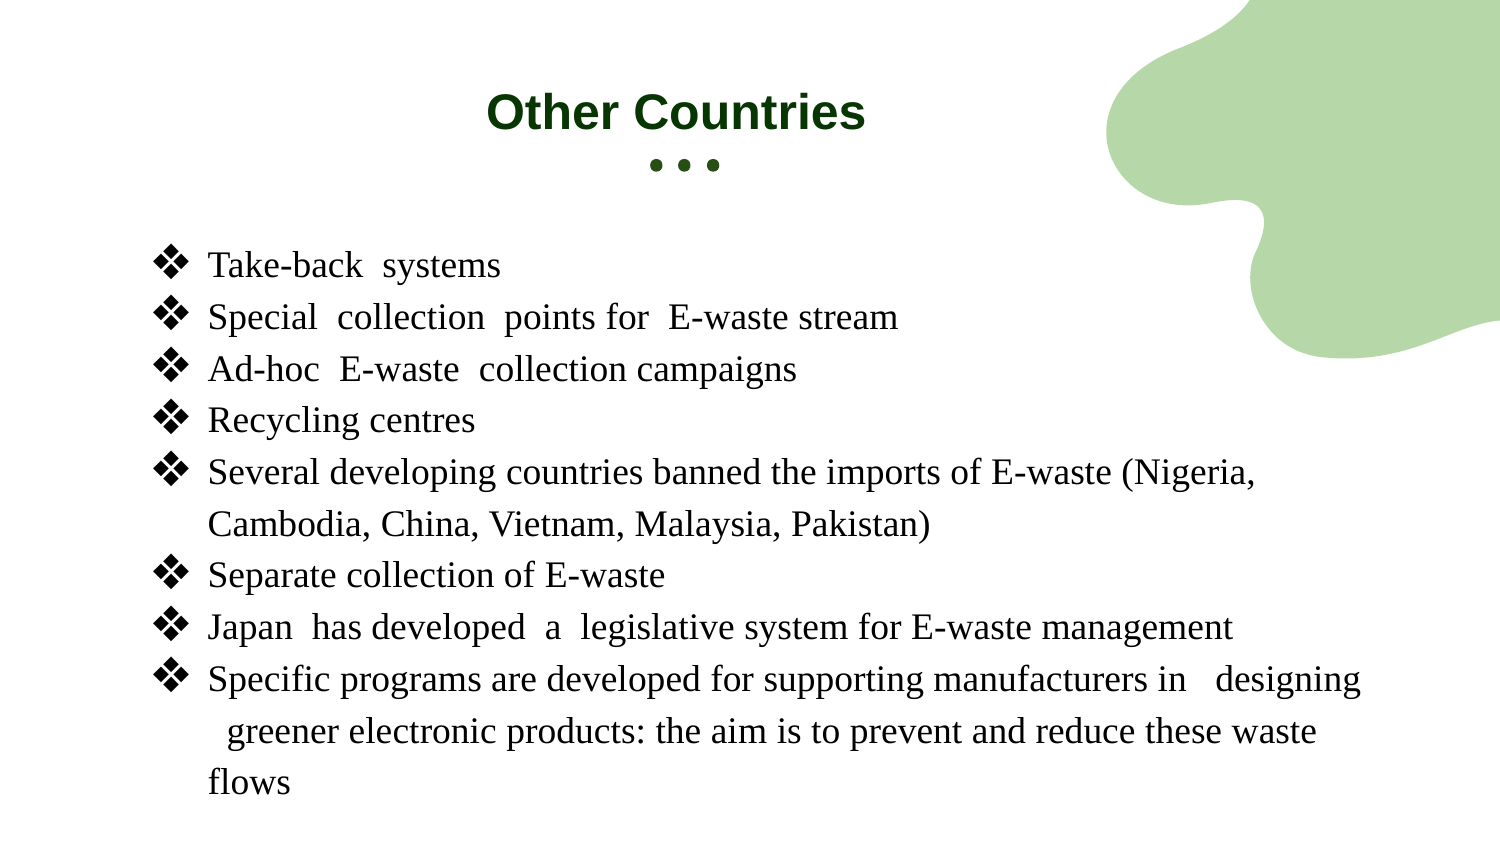

# Other Countries

Take-back  systems
Special  collection  points for  E-waste stream
Ad-hoc  E-waste  collection campaigns
Recycling centres
Several developing countries banned the imports of E-waste (Nigeria, Cambodia, China, Vietnam, Malaysia, Pakistan)
Separate collection of E-waste
Japan  has developed  a  legislative system for E-waste management
Specific programs are developed for supporting manufacturers in   designing   greener electronic products: the aim is to prevent and reduce these waste flows